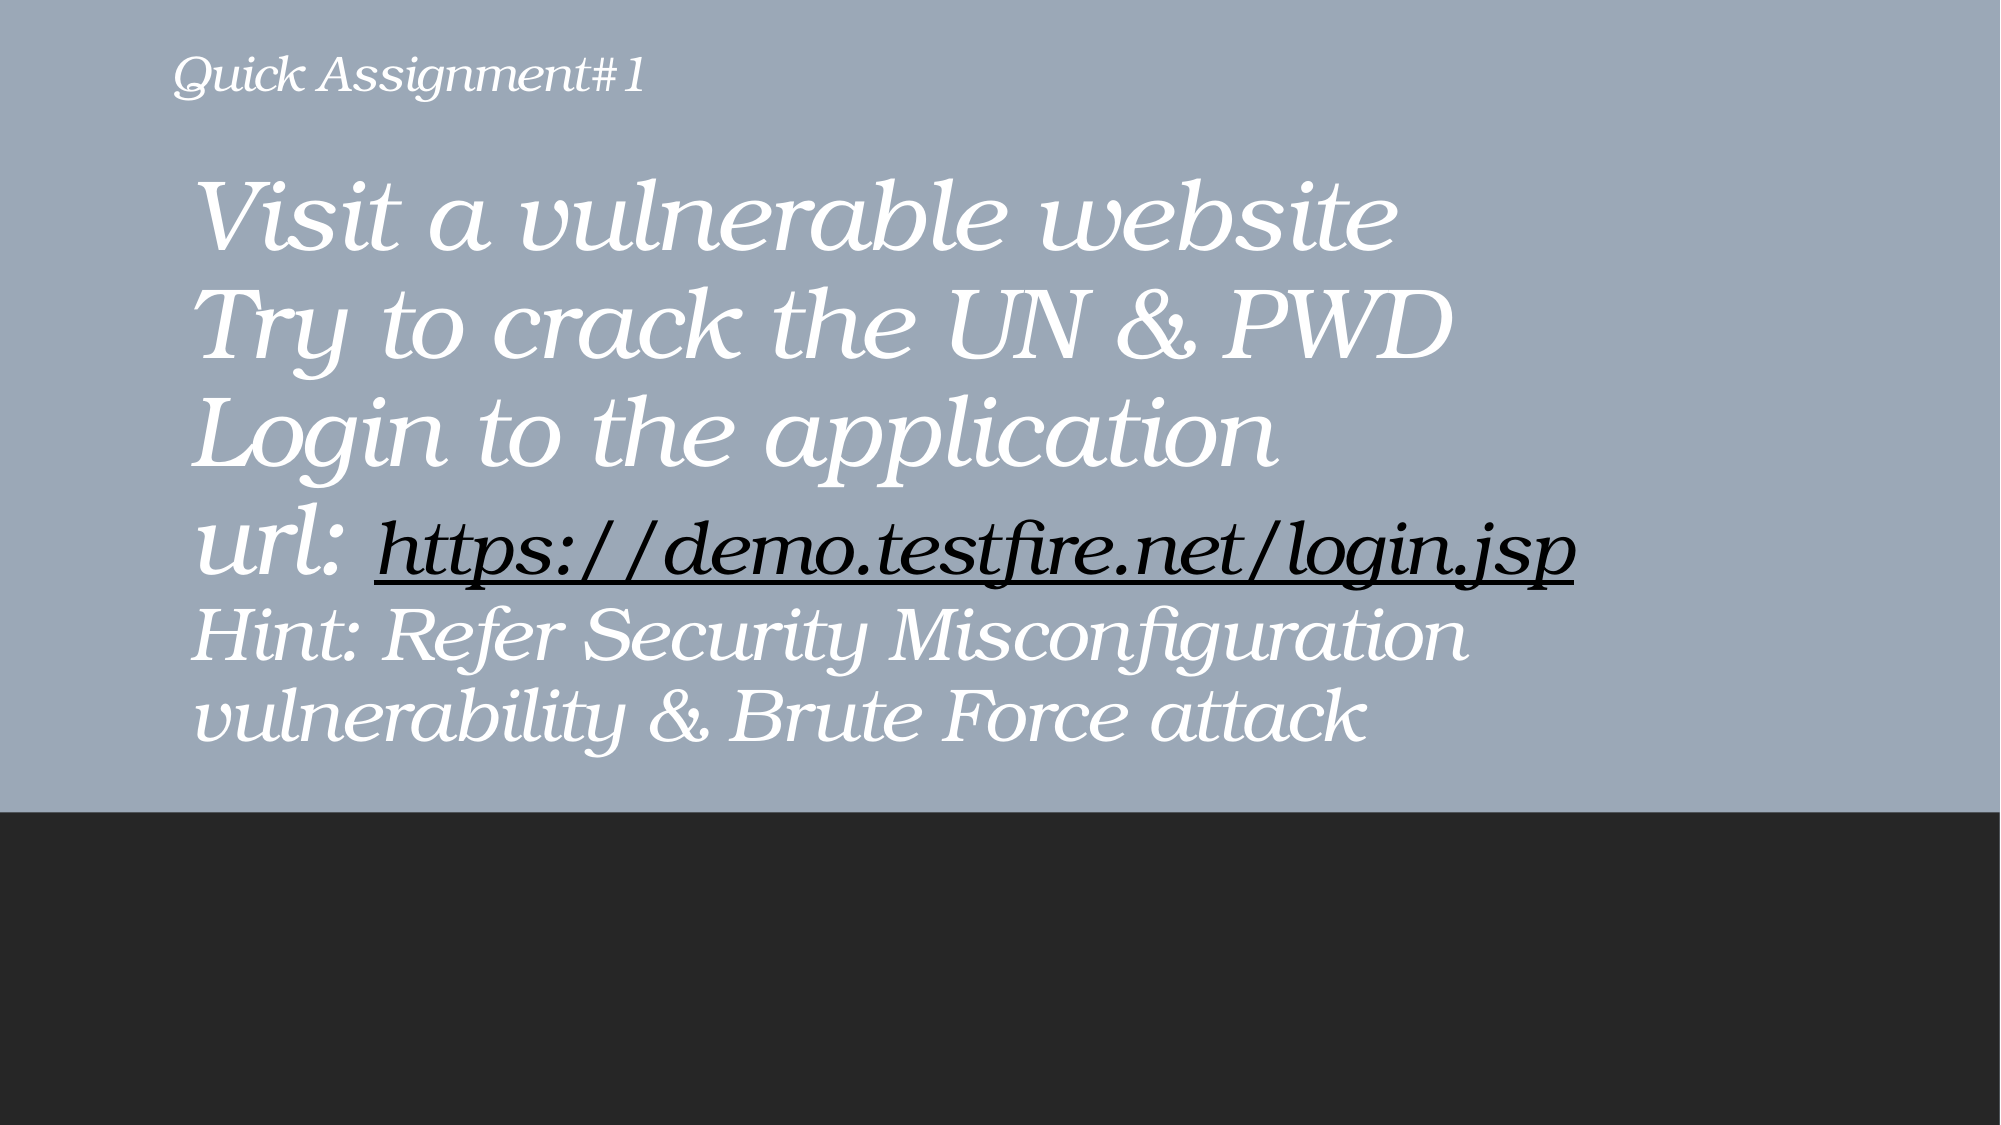

# Quick Assignment#1
Visit a vulnerable website
Try to crack the UN & PWD
Login to the application
url: https://demo.testfire.net/login.jsp
Hint: Refer Security Misconfiguration vulnerability & Brute Force attack